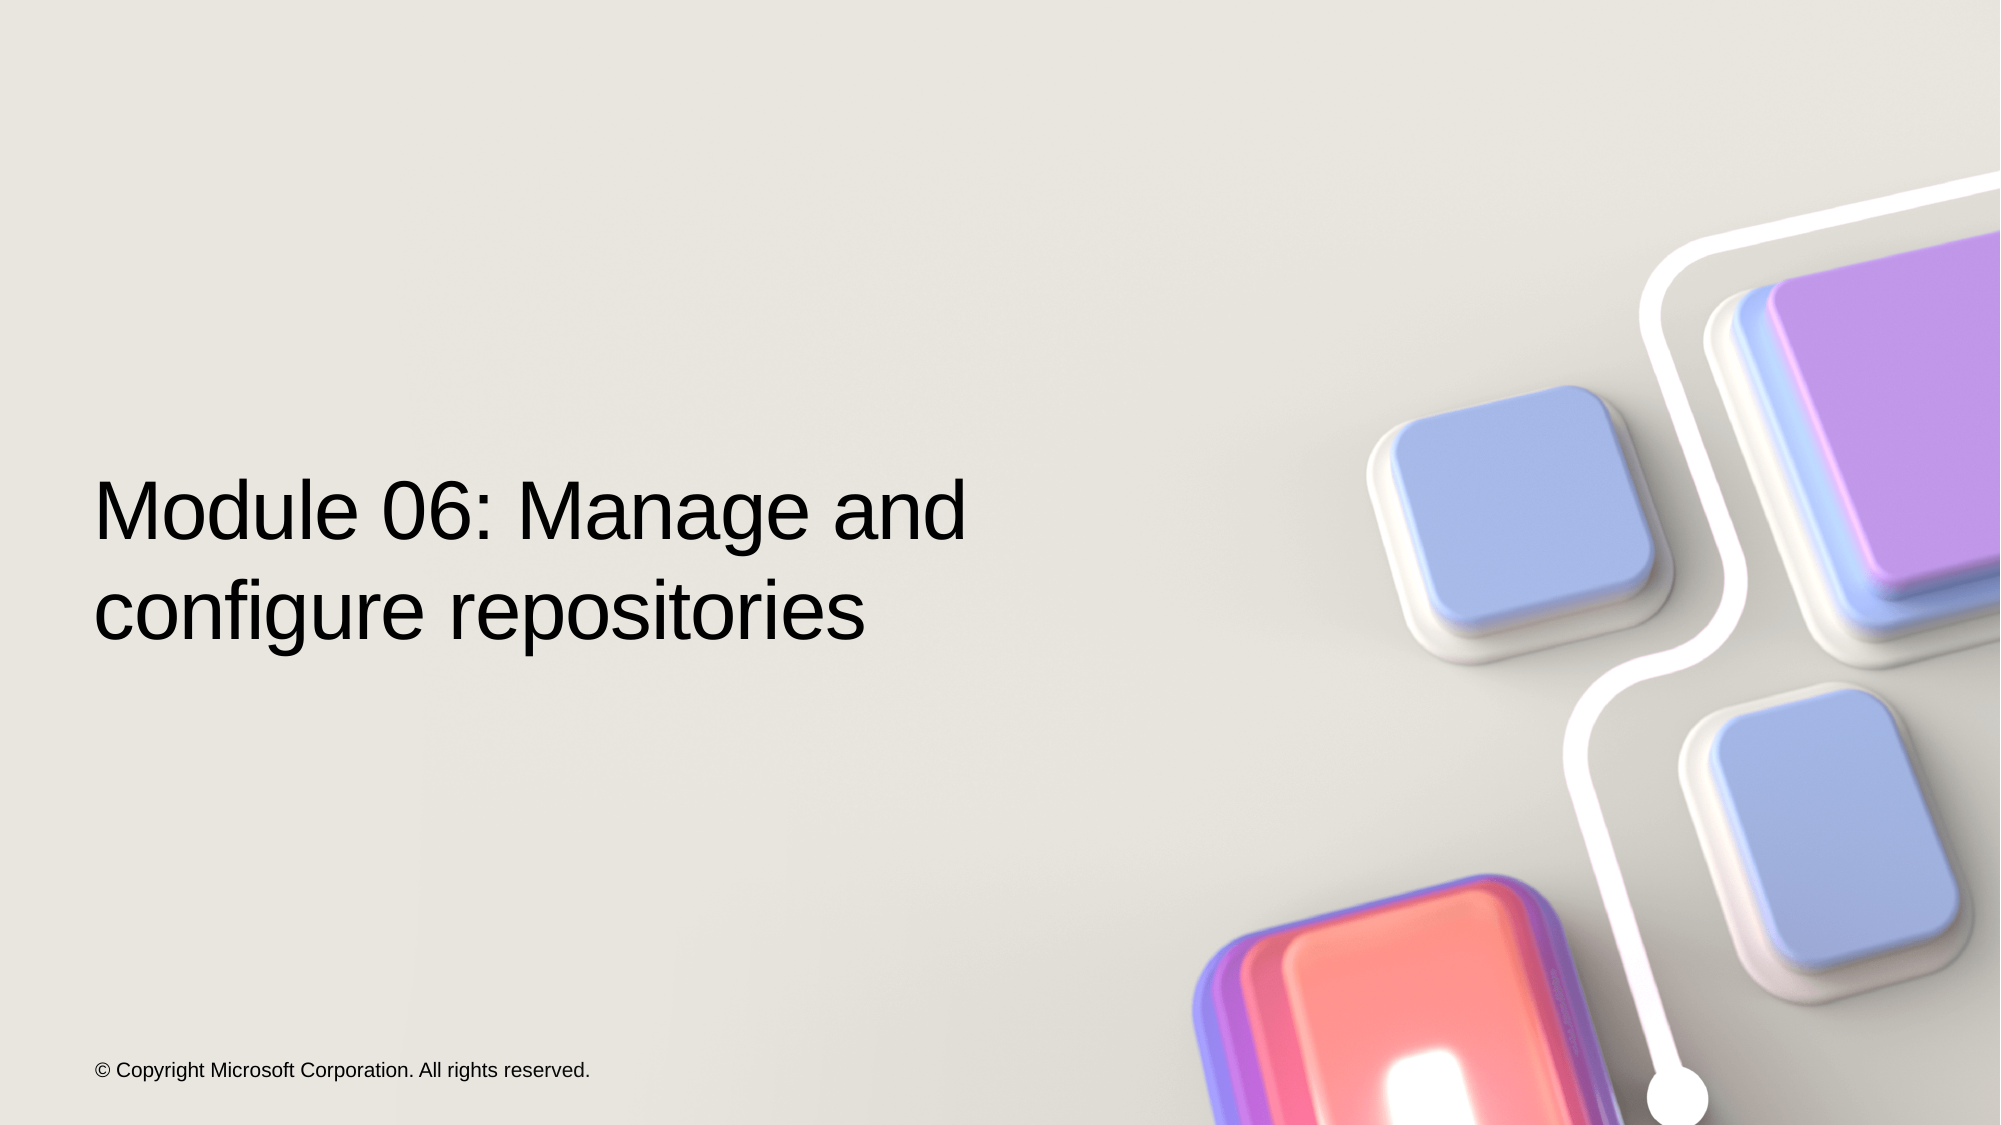

# Module 06: Manage and configure repositories